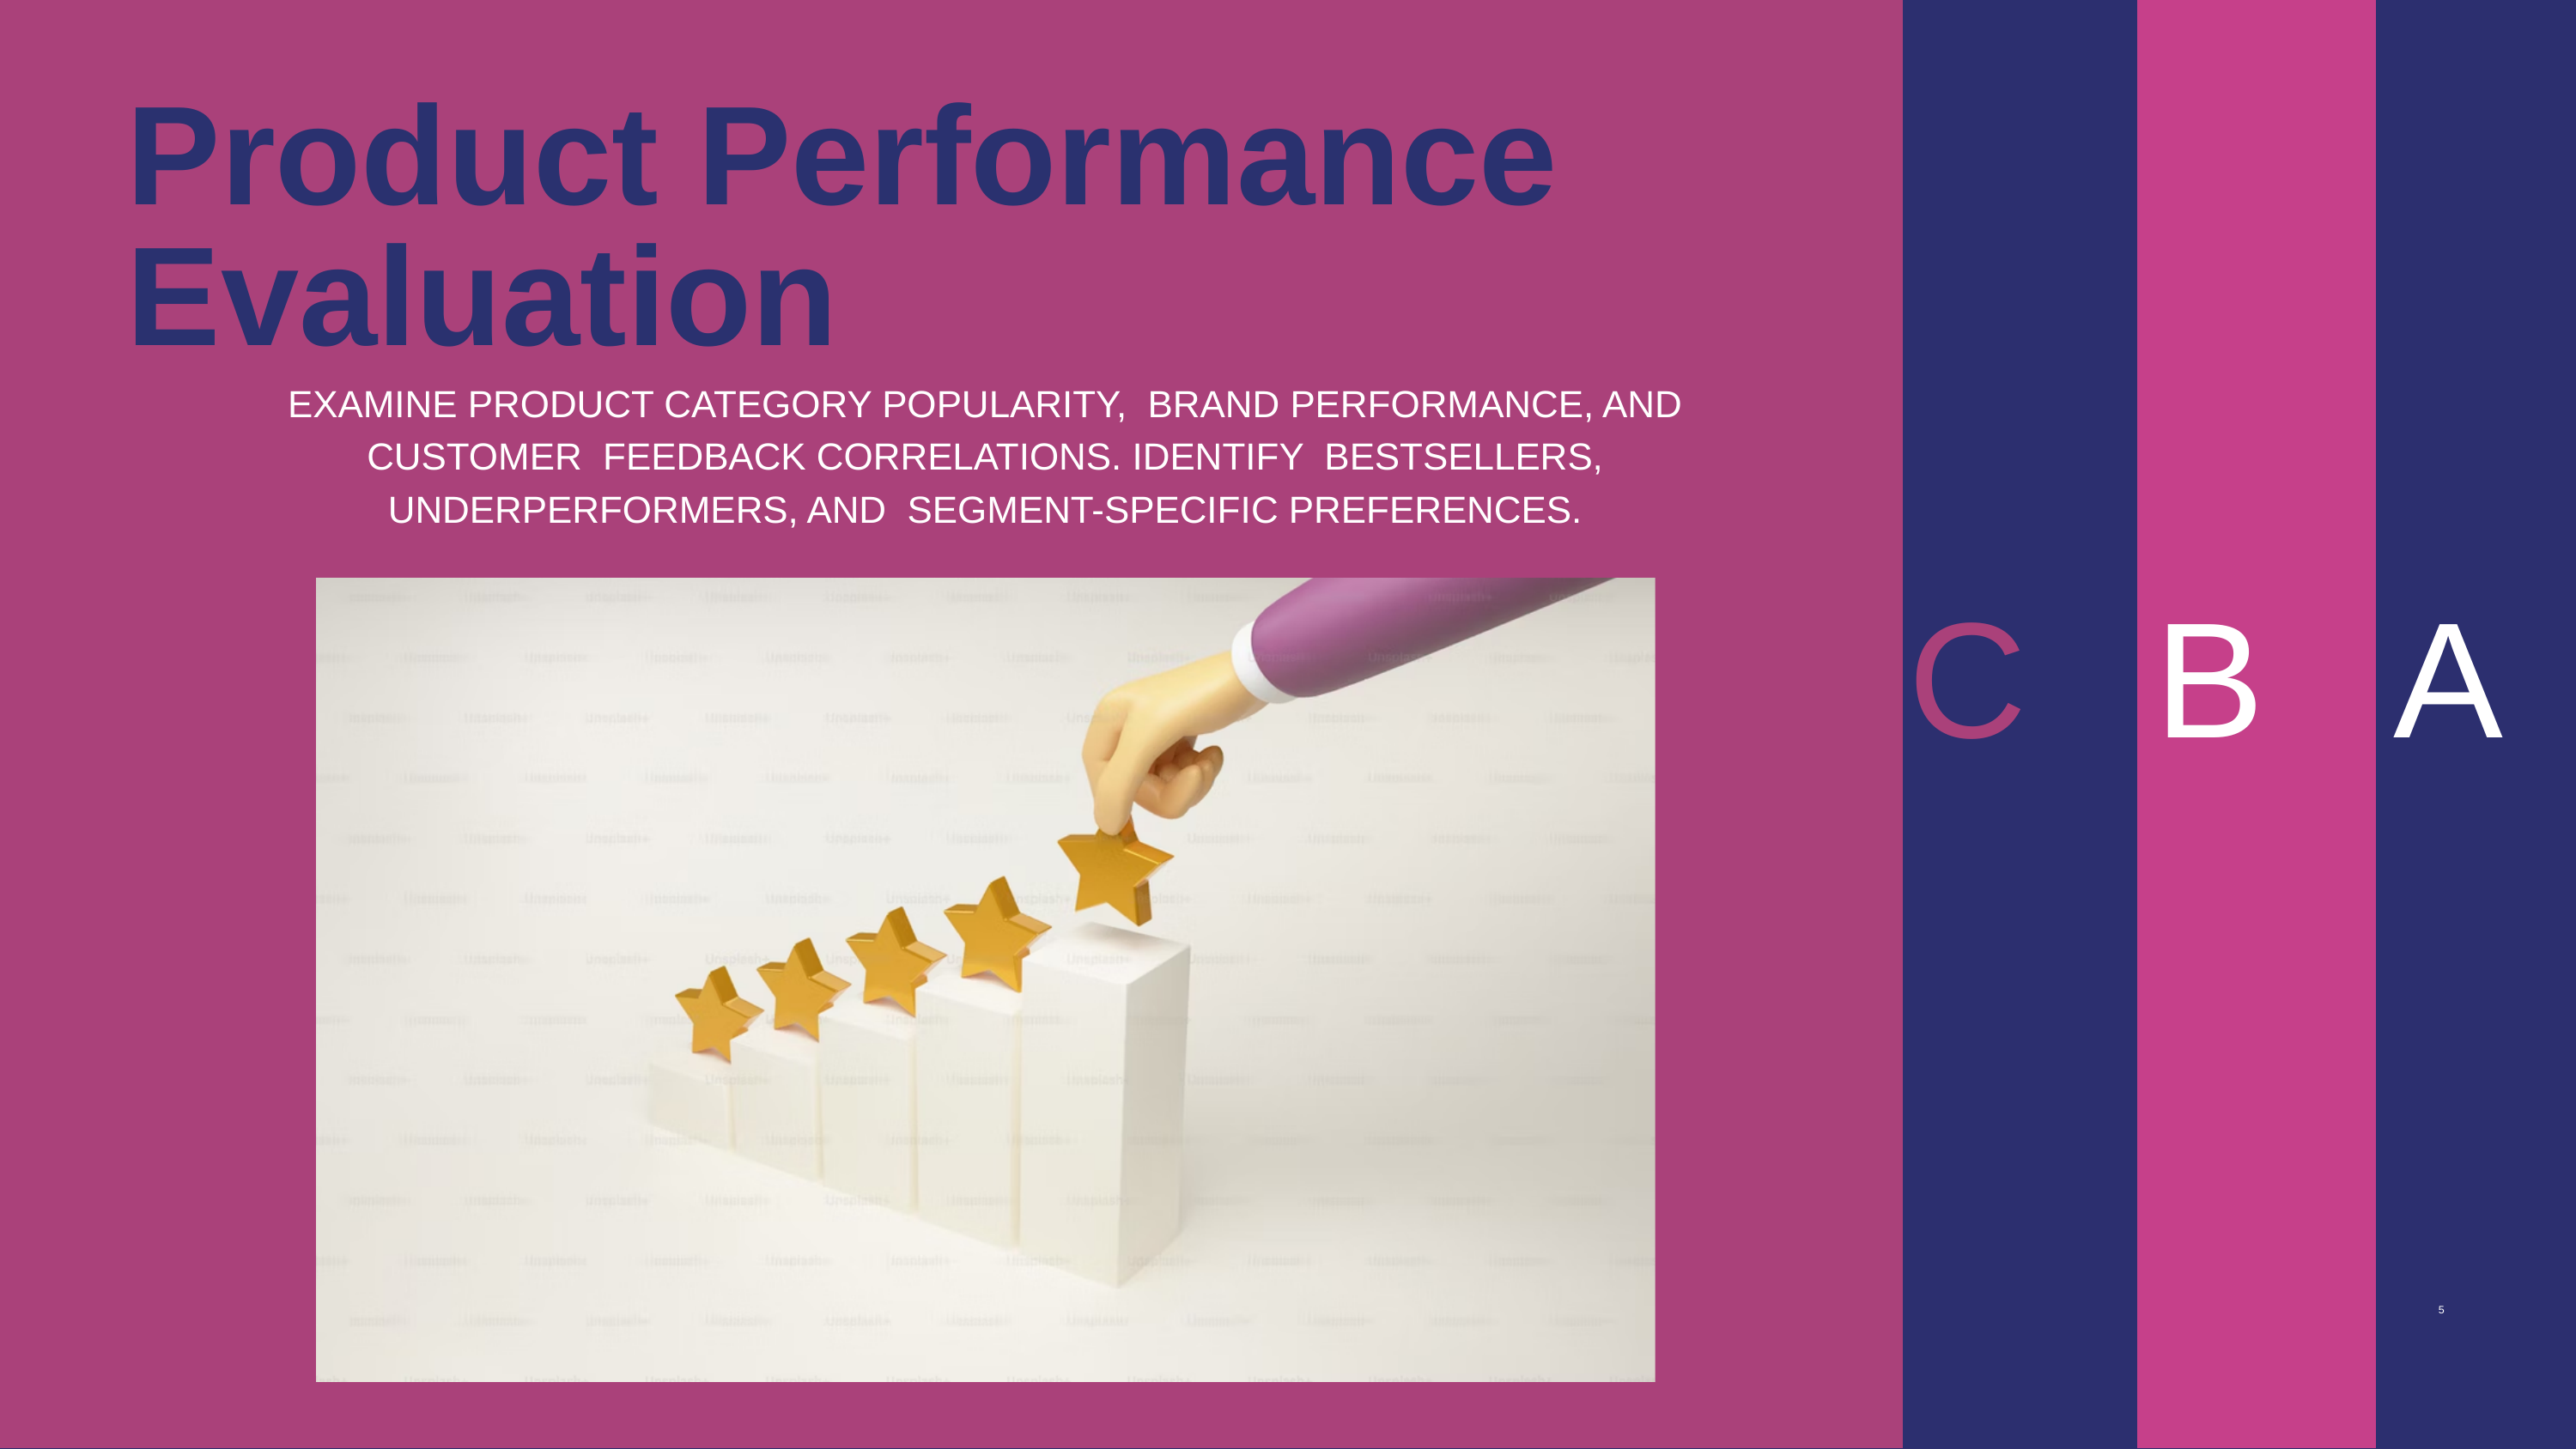

Product Performance Evaluation

EXAMINE PRODUCT CATEGORY POPULARITY,  BRAND PERFORMANCE, AND CUSTOMER  FEEDBACK CORRELATIONS. IDENTIFY  BESTSELLERS, UNDERPERFORMERS, AND  SEGMENT-SPECIFIC PREFERENCES.

C
B
A

5